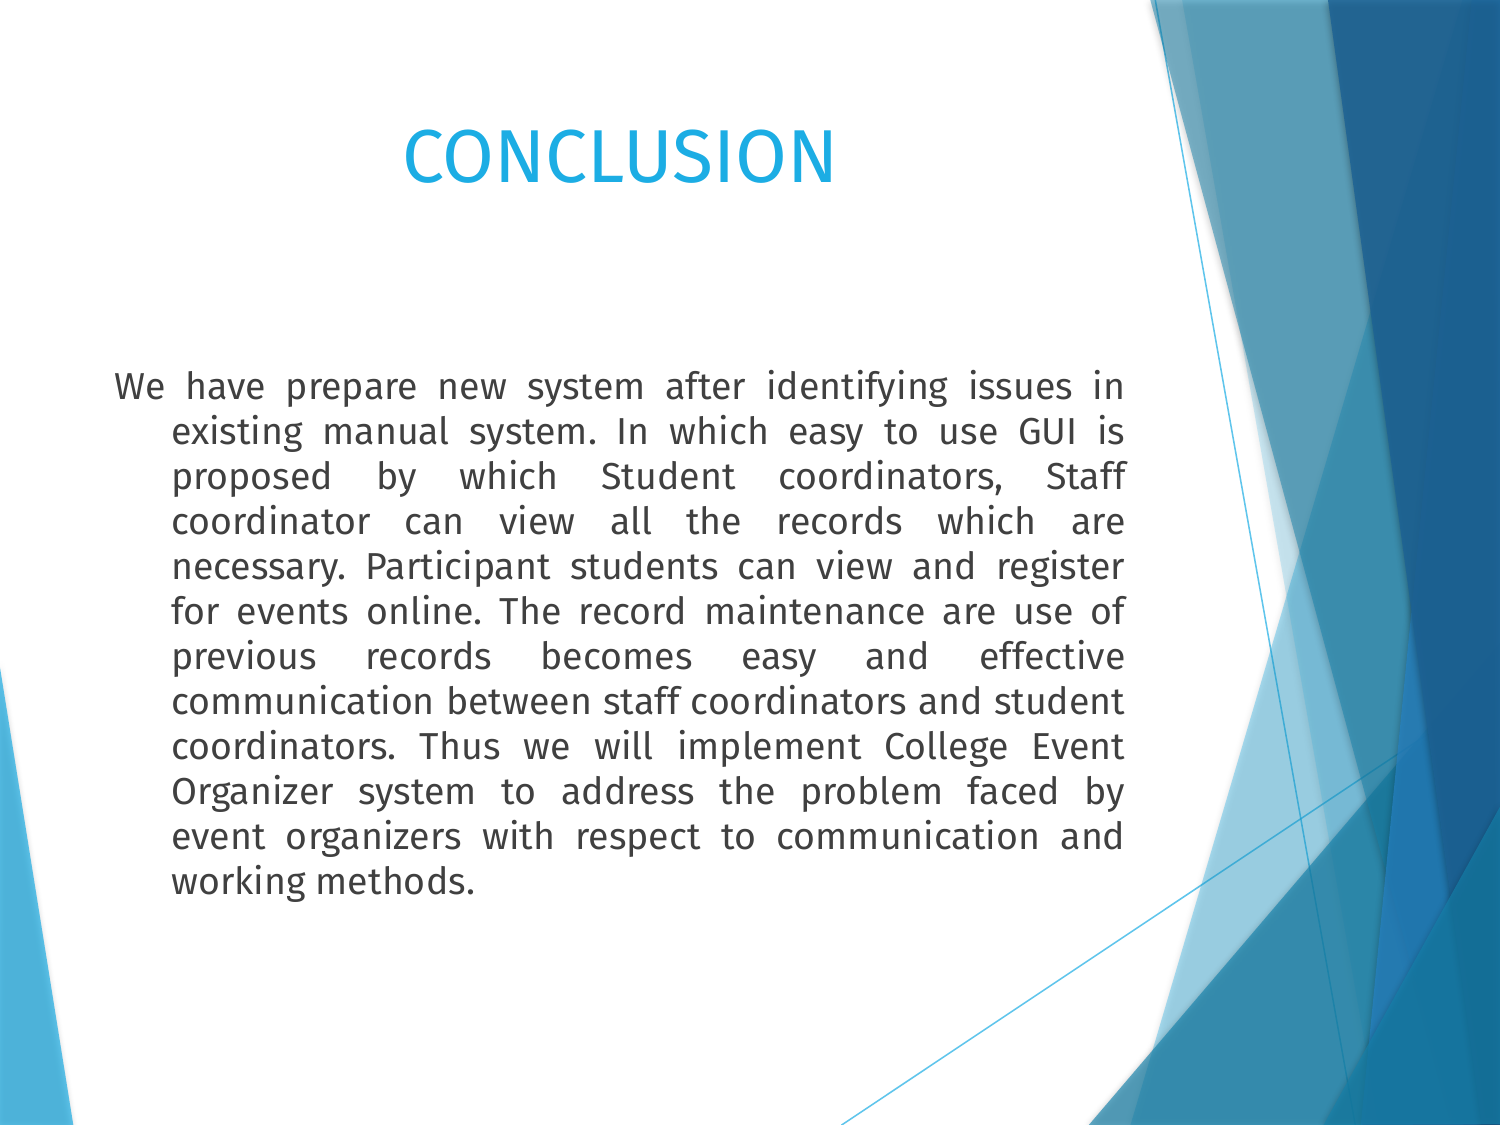

# CONCLUSION
We have prepare new system after identifying issues in existing manual system. In which easy to use GUI is proposed by which Student coordinators, Staff coordinator can view all the records which are necessary. Participant students can view and register for events online. The record maintenance are use of previous records becomes easy and effective communication between staff coordinators and student coordinators. Thus we will implement College Event Organizer system to address the problem faced by event organizers with respect to communication and working methods.